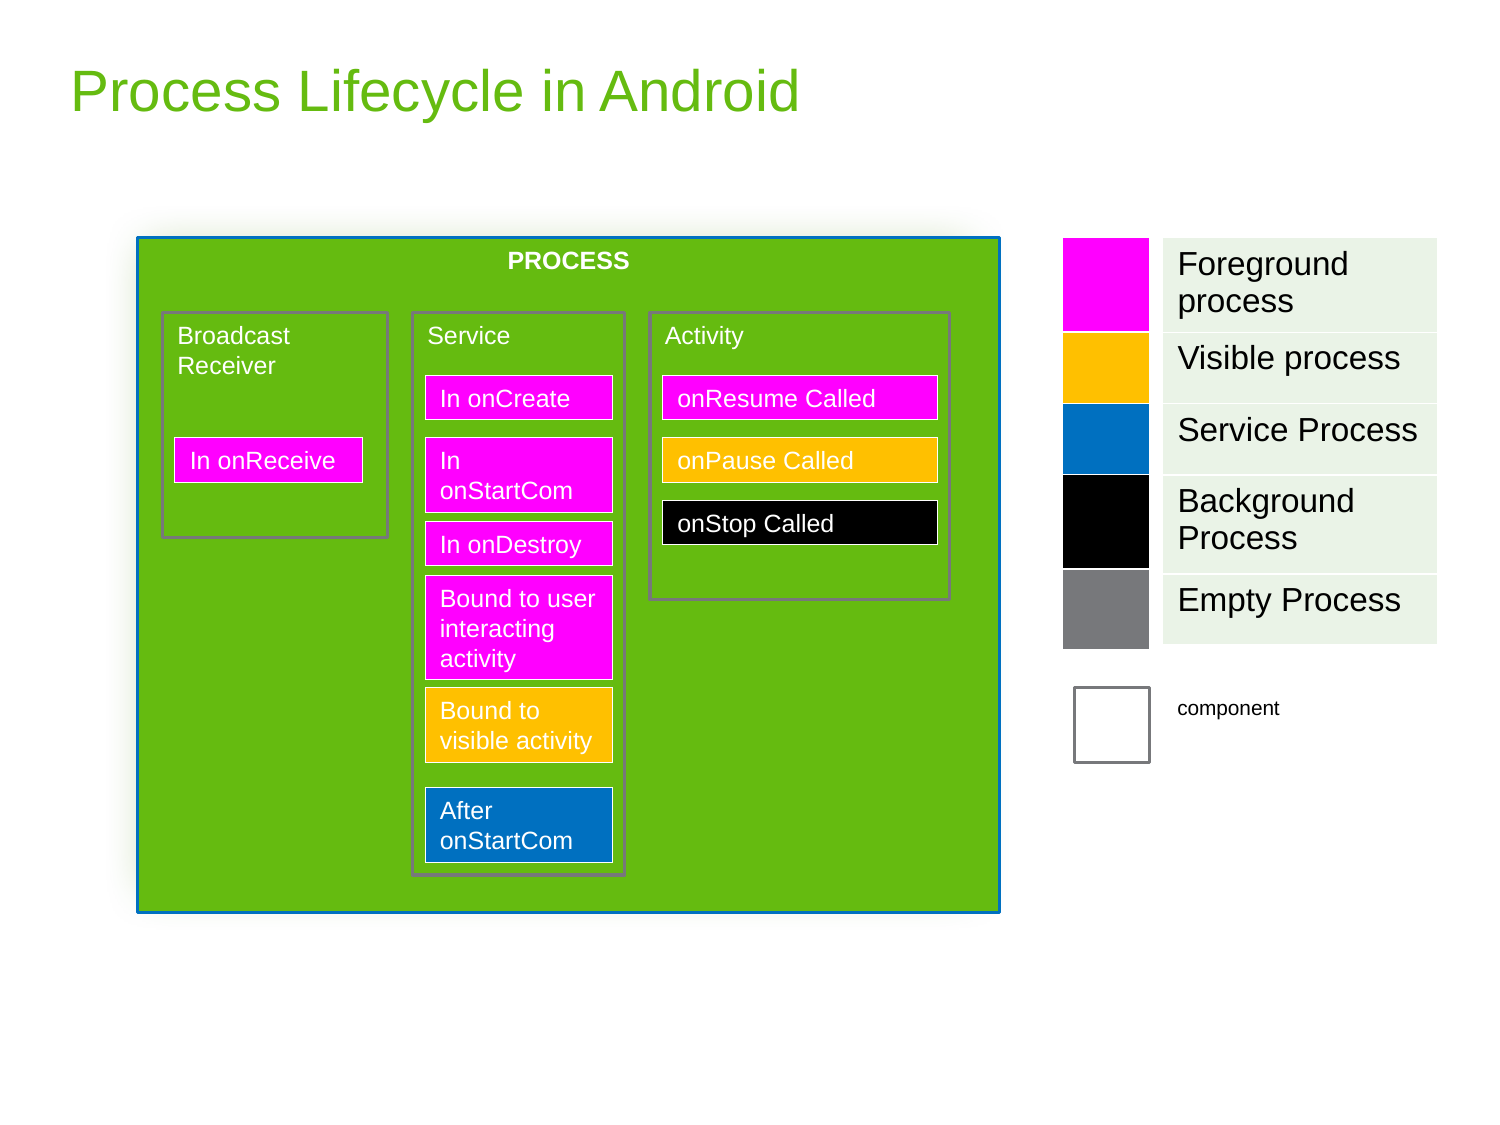

# Process Lifecycle in Android
Process
|  |
| --- |
|  |
|  |
|  |
|  |
| Foreground process |
| --- |
| Visible process |
| Service Process |
| Background Process |
| Empty Process |
Broadcast Receiver
Service
Activity
In onCreate
onResume Called
In onReceive
In onStartCom
onPause Called
onStop Called
In onDestroy
Bound to user interacting activity
Bound to visible activity

component
After onStartCom